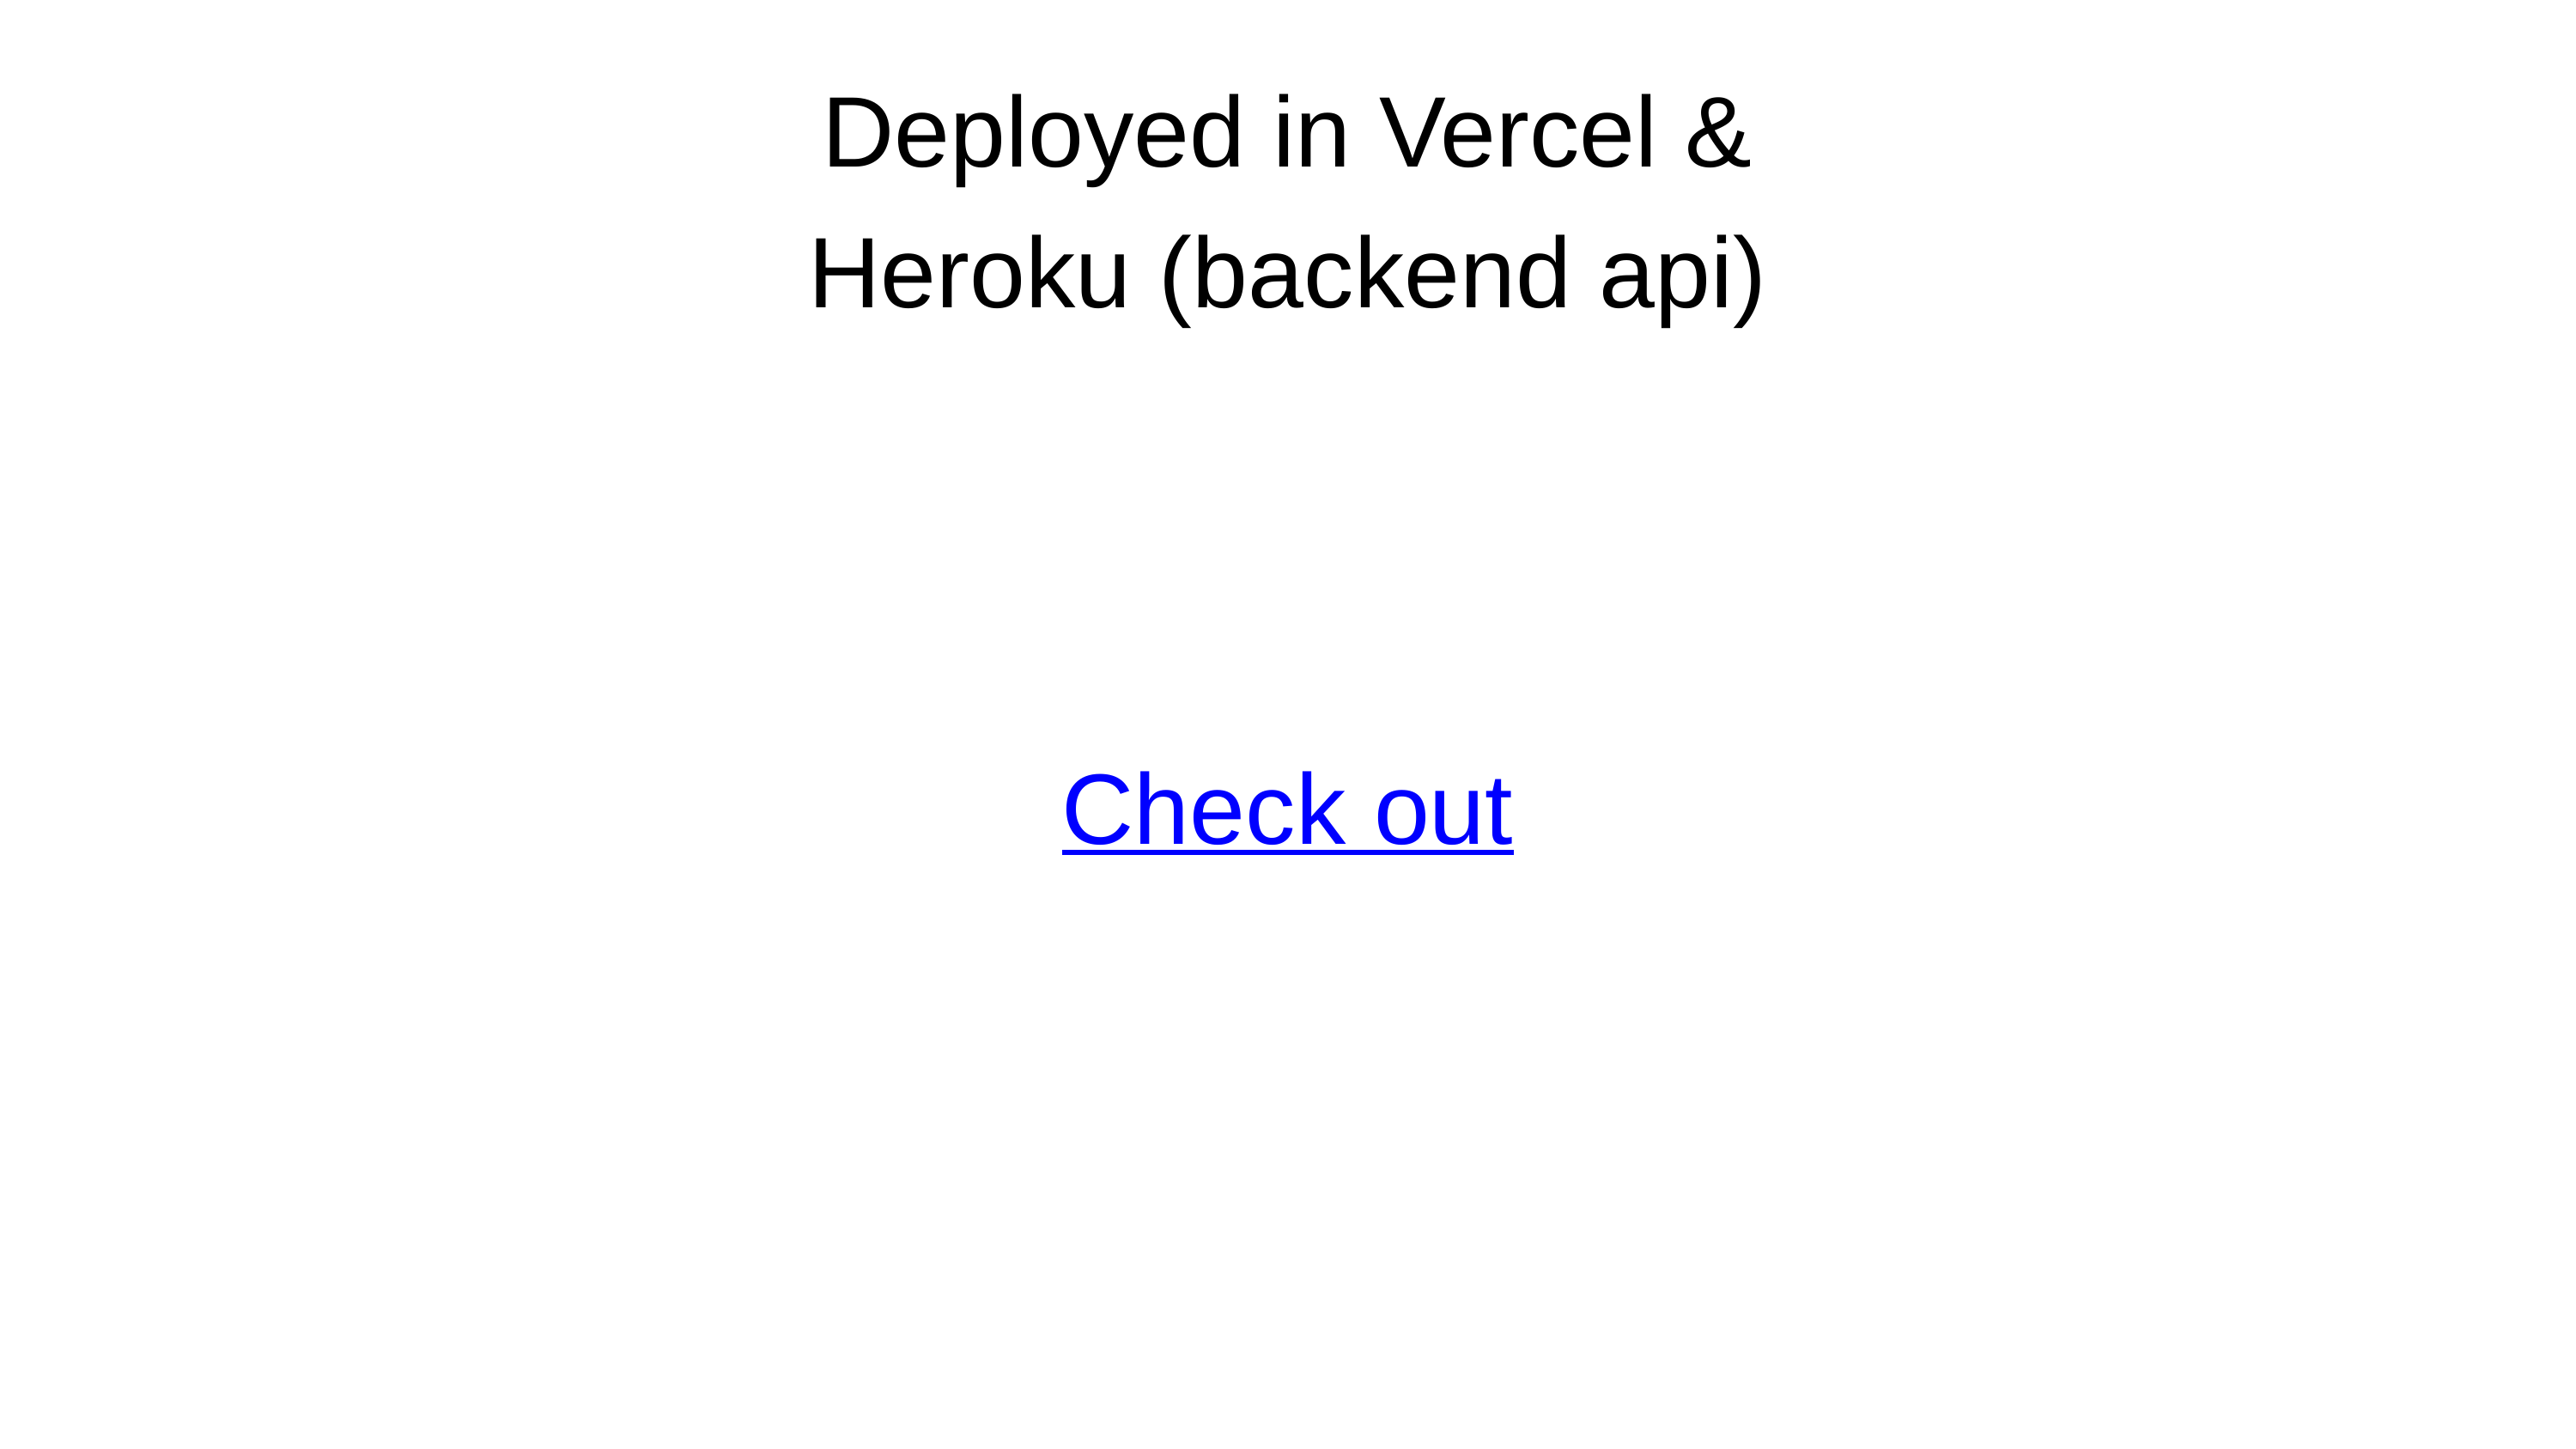

Deployed in Vercel & Heroku (backend api)
Check out